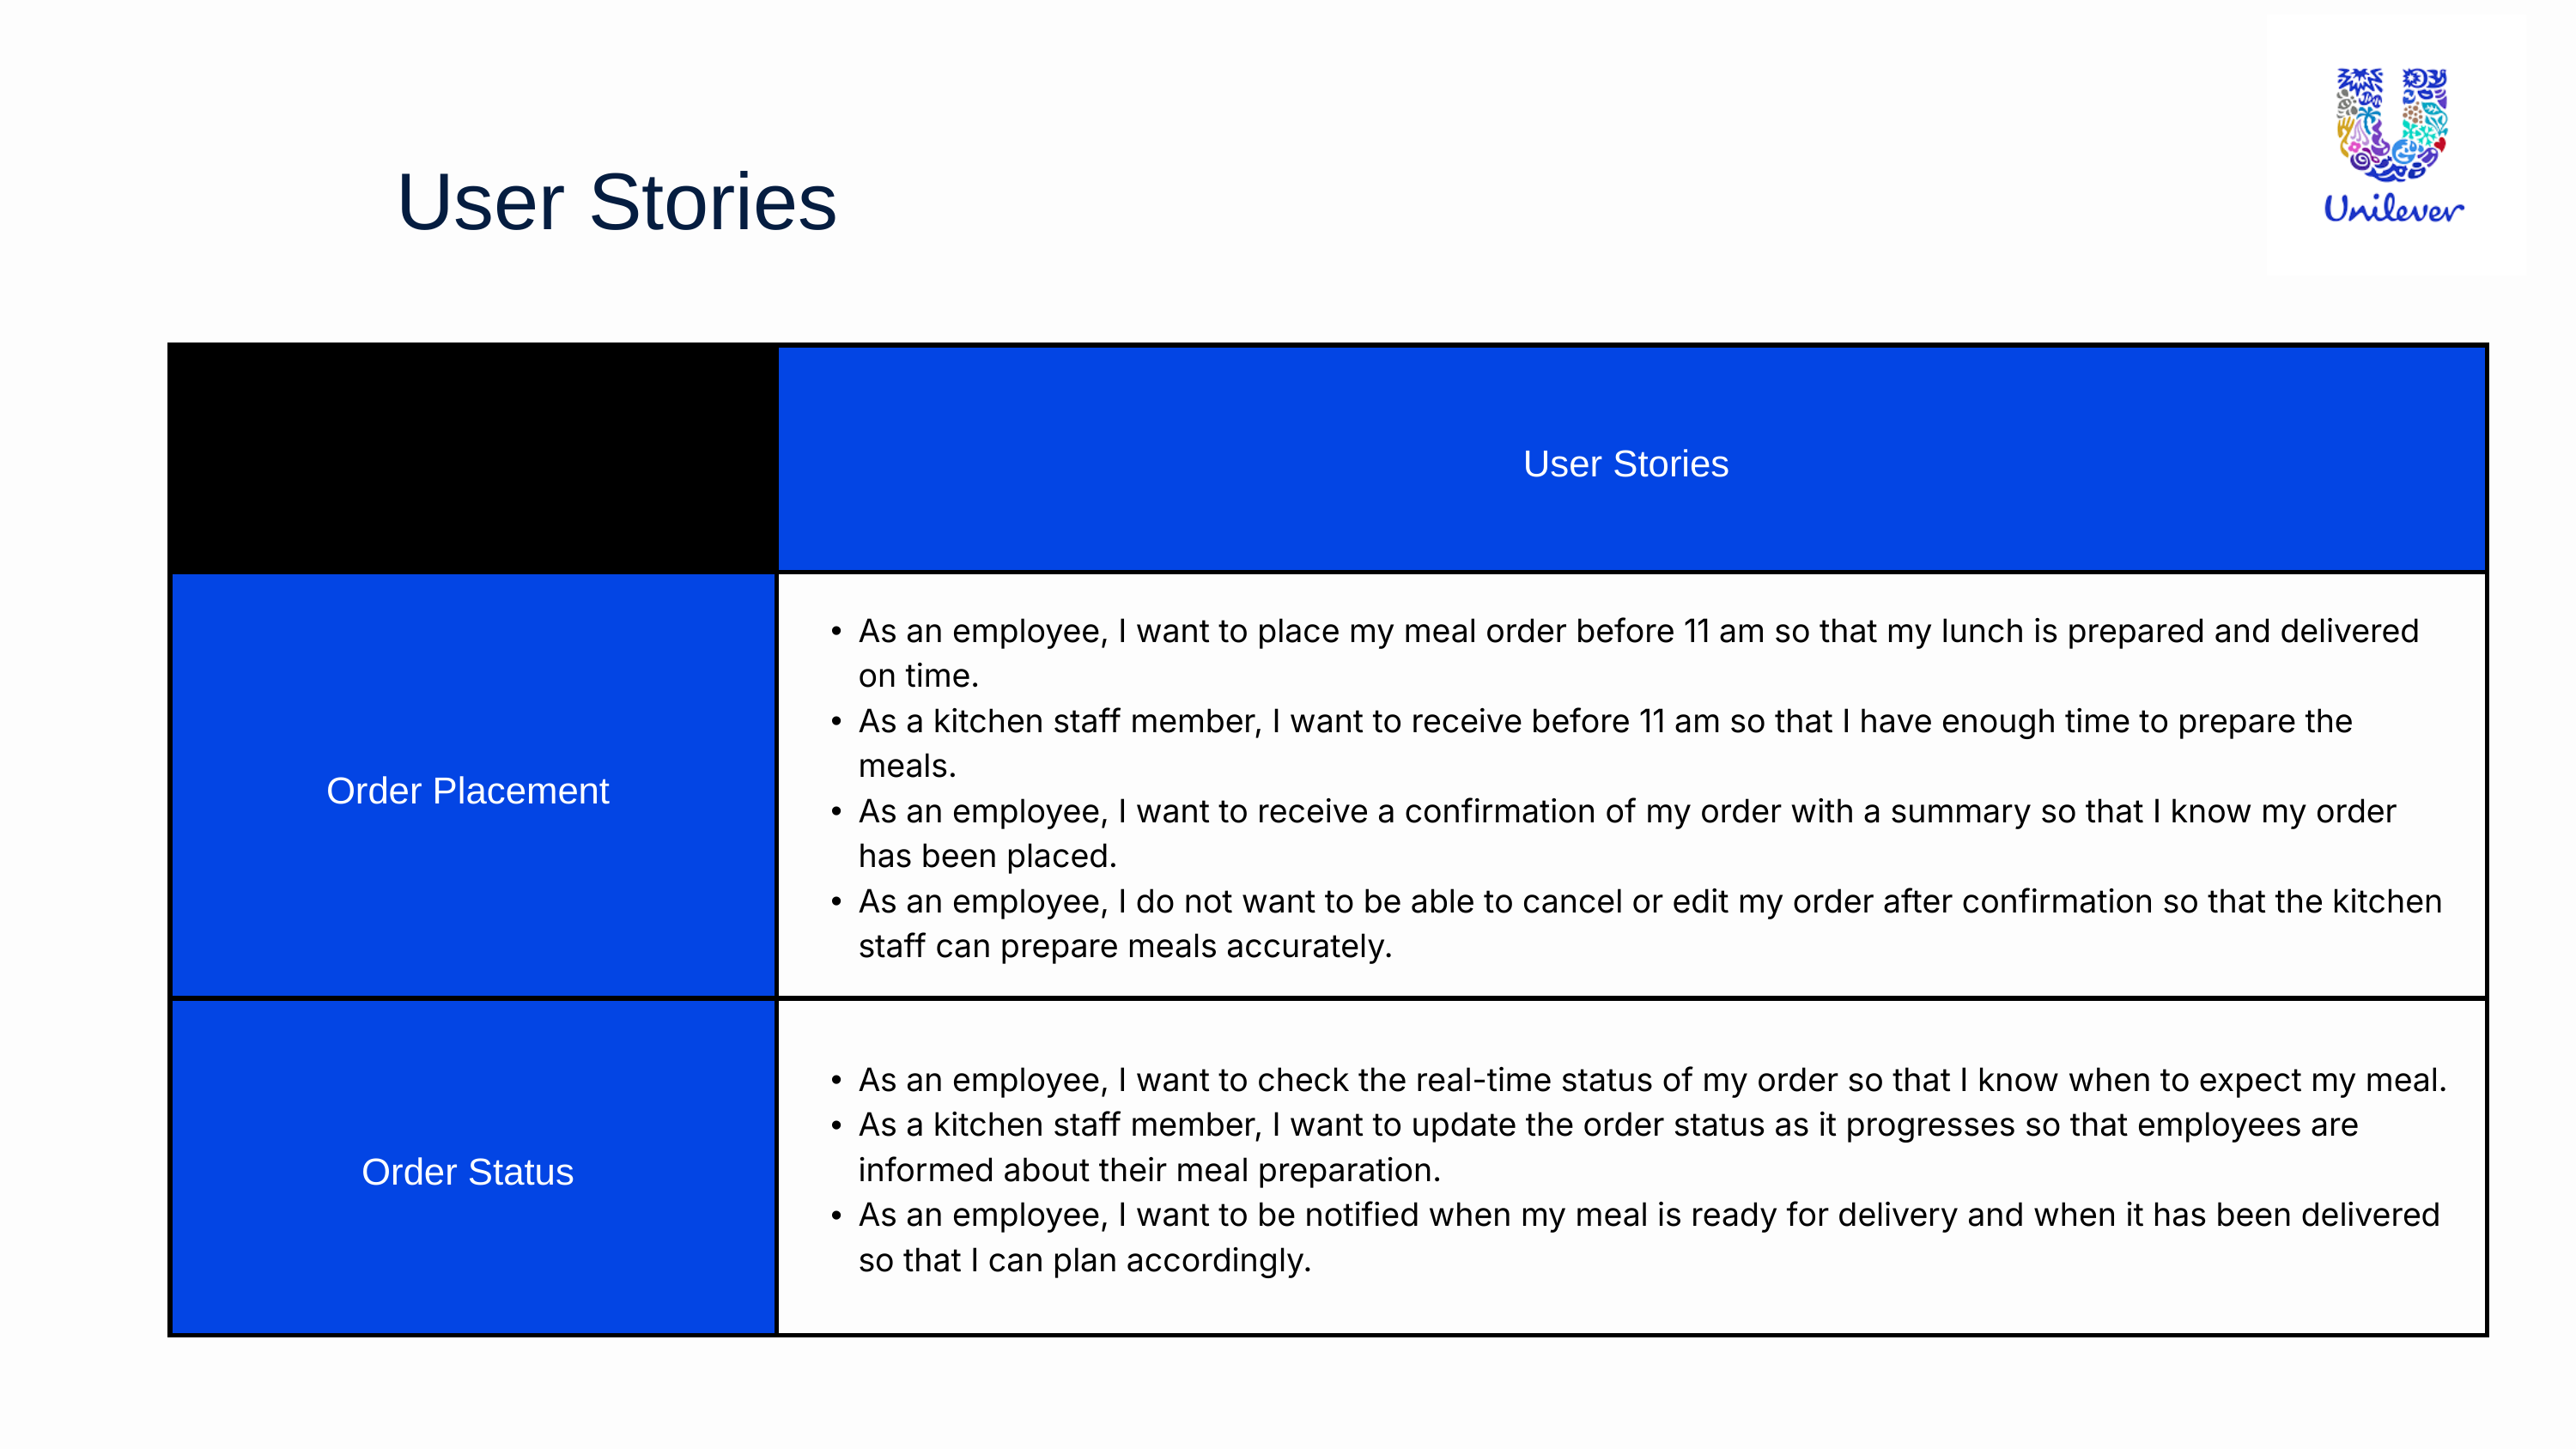

User Stories
|  | User Stories |
| --- | --- |
| Order Placement | As an employee, I want to place my meal order before 11 am so that my lunch is prepared and delivered on time. As a kitchen staff member, I want to receive before 11 am so that I have enough time to prepare the meals. As an employee, I want to receive a confirmation of my order with a summary so that I know my order has been placed. As an employee, I do not want to be able to cancel or edit my order after confirmation so that the kitchen staff can prepare meals accurately. |
| Order Status | As an employee, I want to check the real-time status of my order so that I know when to expect my meal. As a kitchen staff member, I want to update the order status as it progresses so that employees are informed about their meal preparation. As an employee, I want to be notified when my meal is ready for delivery and when it has been delivered so that I can plan accordingly. |